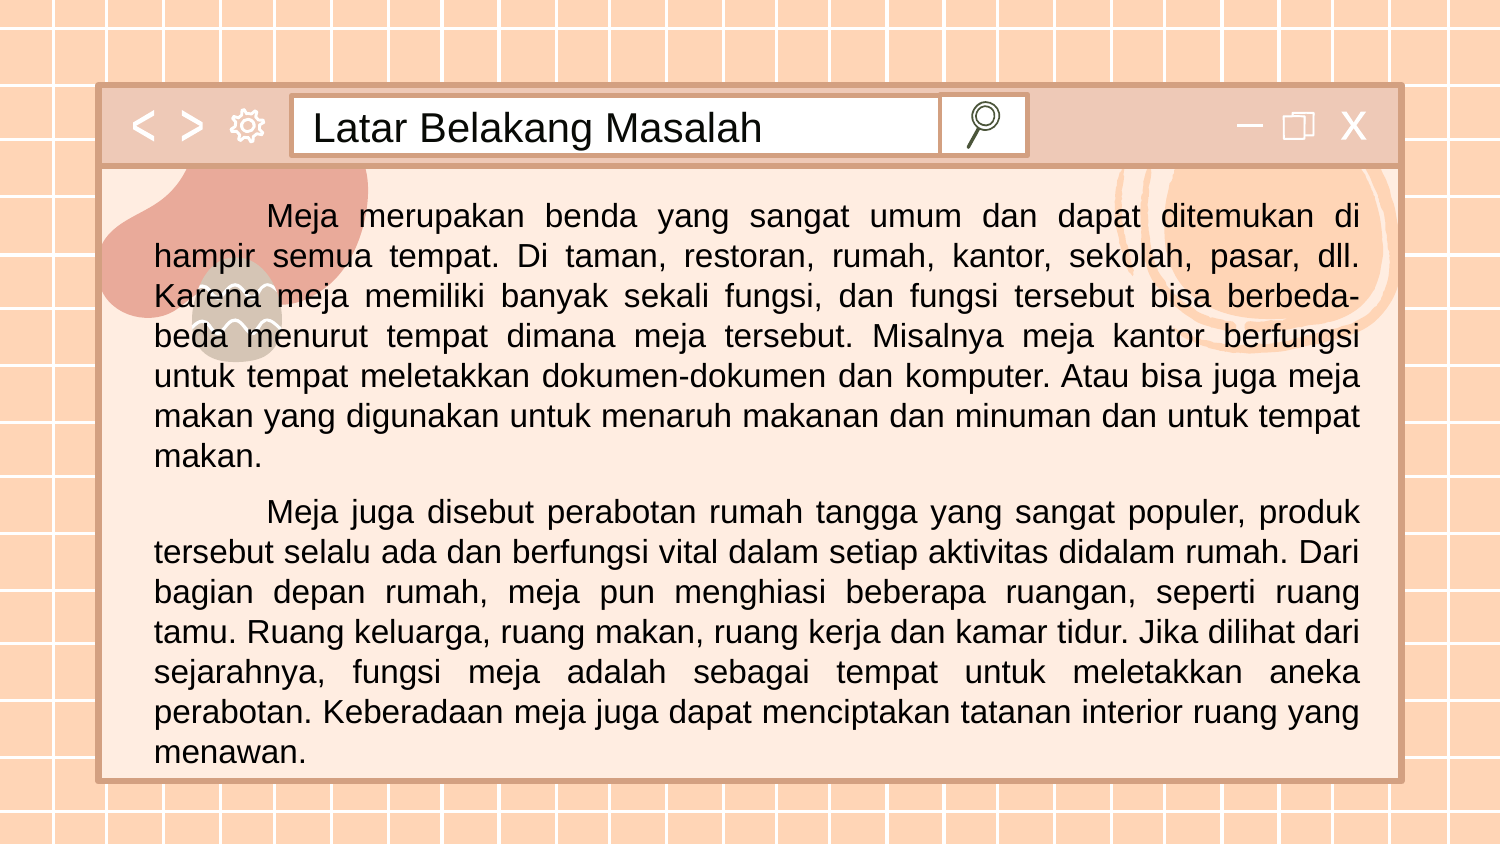

Latar Belakang Masalah

Meja merupakan benda yang sangat umum dan dapat ditemukan di hampir semua tempat. Di taman, restoran, rumah, kantor, sekolah, pasar, dll. Karena meja memiliki banyak sekali fungsi, dan fungsi tersebut bisa berbeda-beda menurut tempat dimana meja tersebut. Misalnya meja kantor berfungsi untuk tempat meletakkan dokumen-dokumen dan komputer. Atau bisa juga meja makan yang digunakan untuk menaruh makanan dan minuman dan untuk tempat makan.
Meja juga disebut perabotan rumah tangga yang sangat populer, produk tersebut selalu ada dan berfungsi vital dalam setiap aktivitas didalam rumah. Dari bagian depan rumah, meja pun menghiasi beberapa ruangan, seperti ruang tamu. Ruang keluarga, ruang makan, ruang kerja dan kamar tidur. Jika dilihat dari sejarahnya, fungsi meja adalah sebagai tempat untuk meletakkan aneka perabotan. Keberadaan meja juga dapat menciptakan tatanan interior ruang yang menawan.